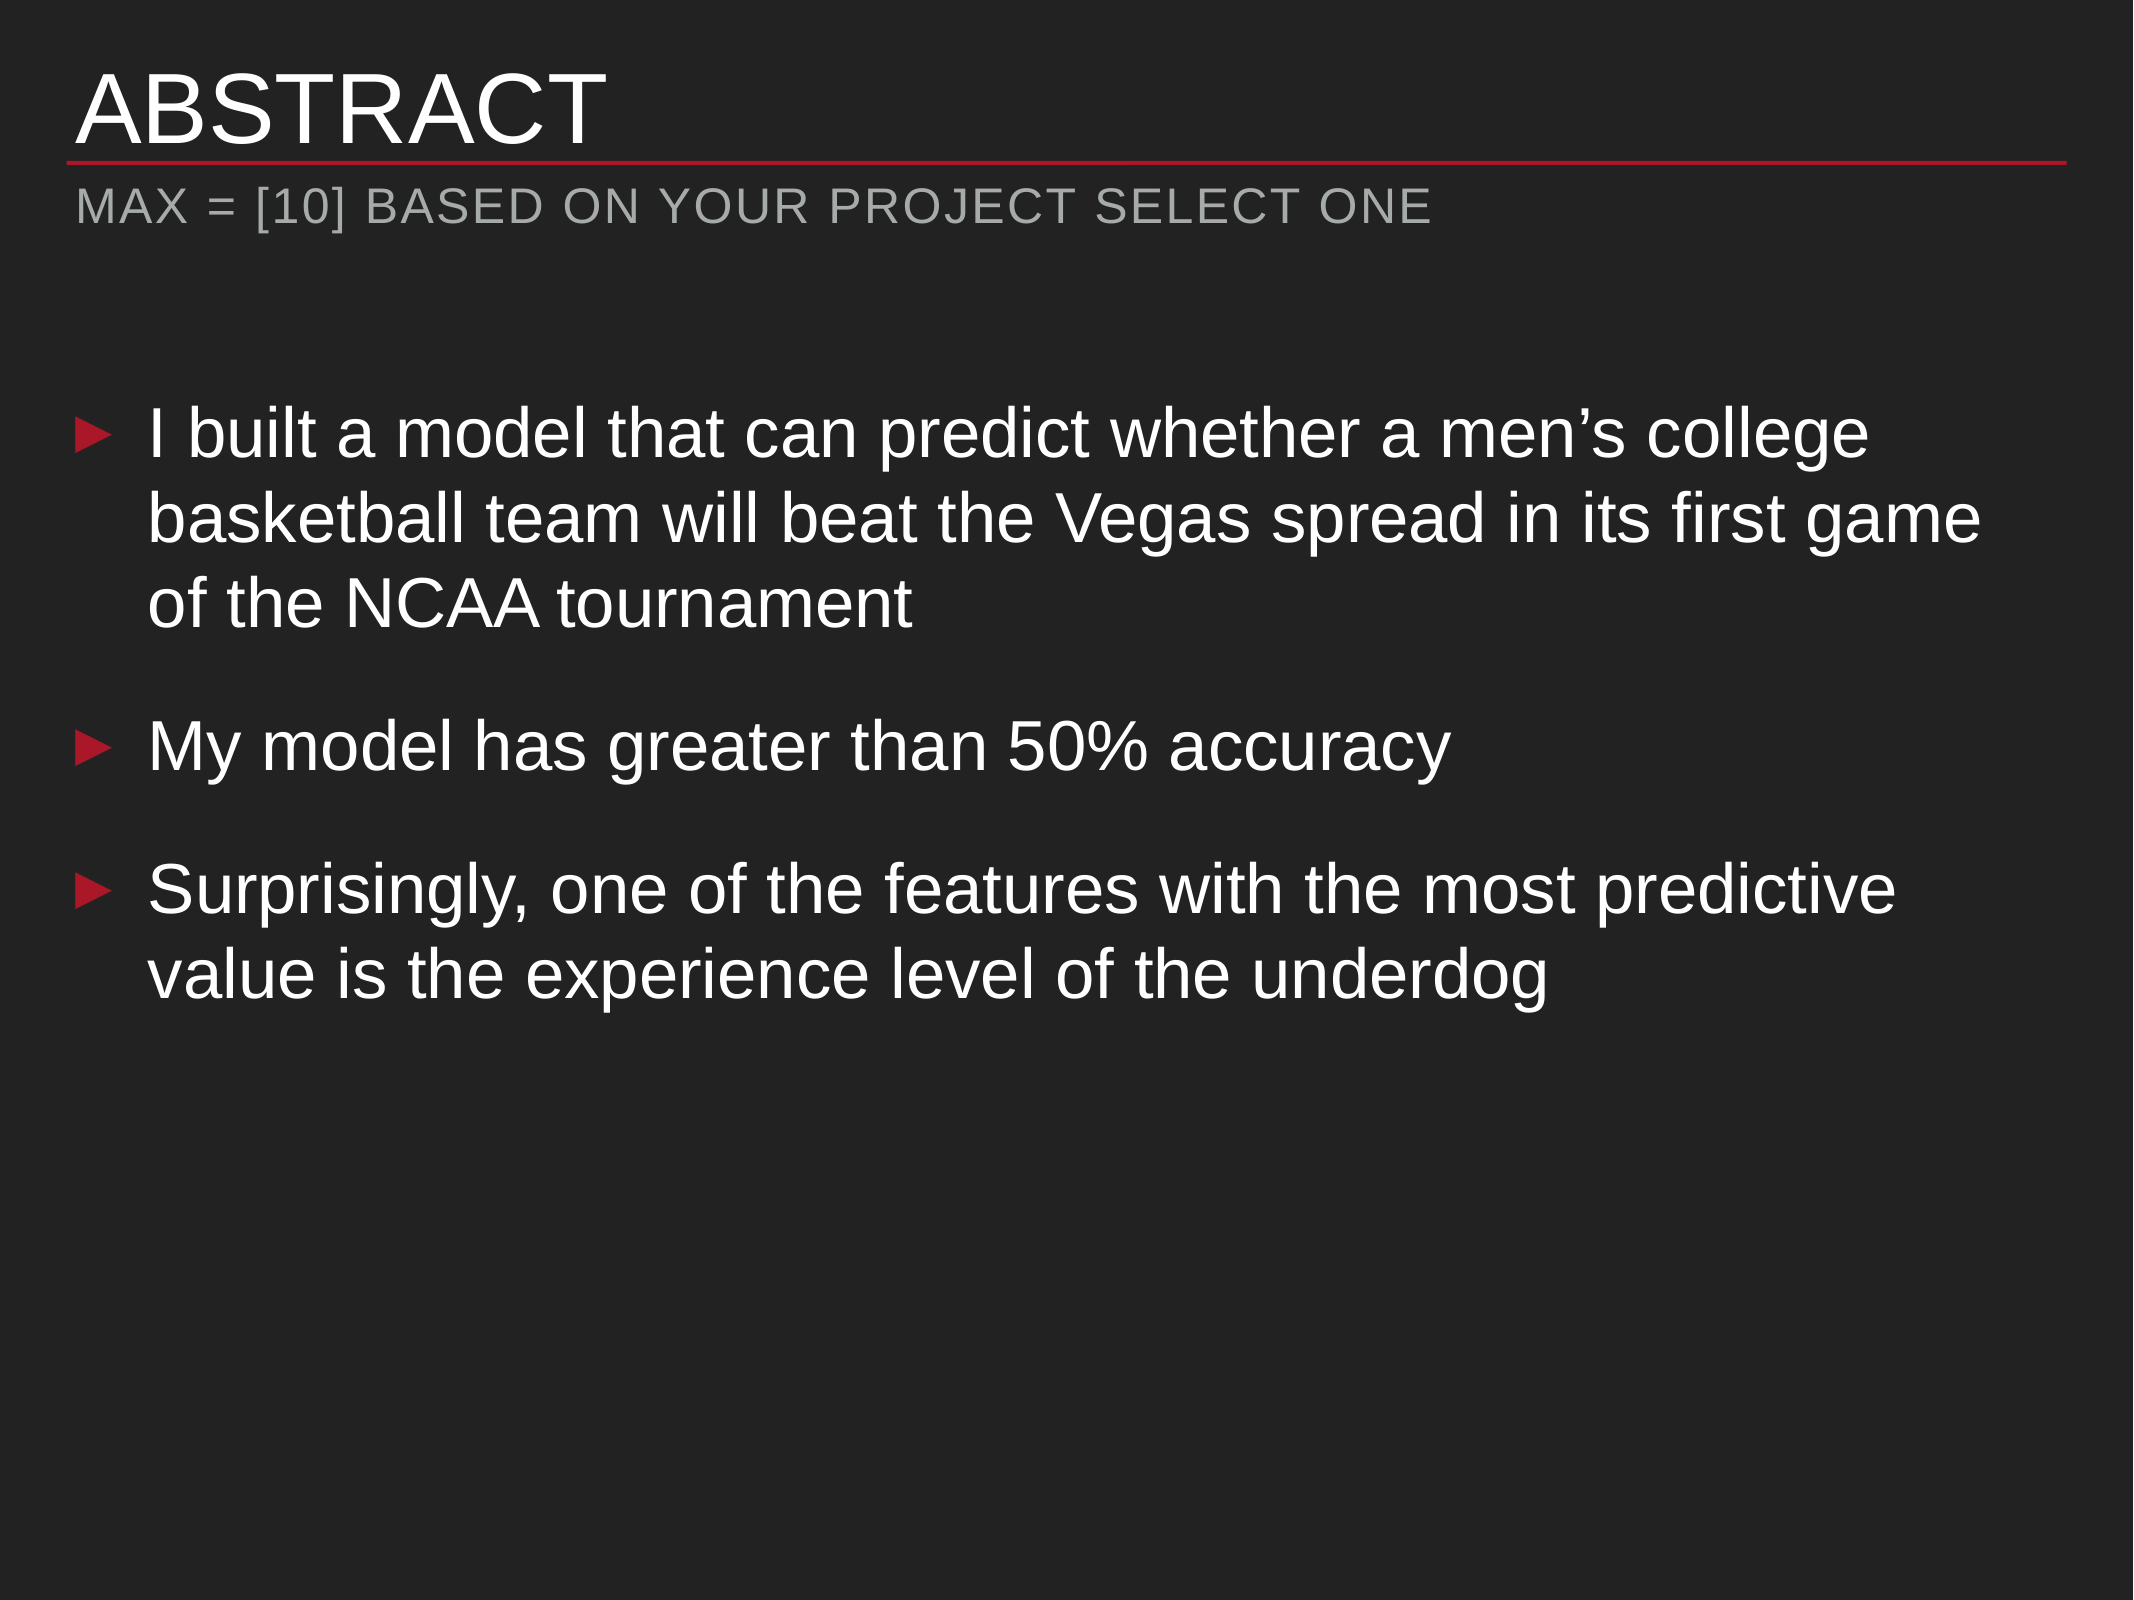

# Abstract
Max = [10] based on your project select one
I built a model that can predict whether a men’s college basketball team will beat the Vegas spread in its first game of the NCAA tournament
My model has greater than 50% accuracy
Surprisingly, one of the features with the most predictive value is the experience level of the underdog